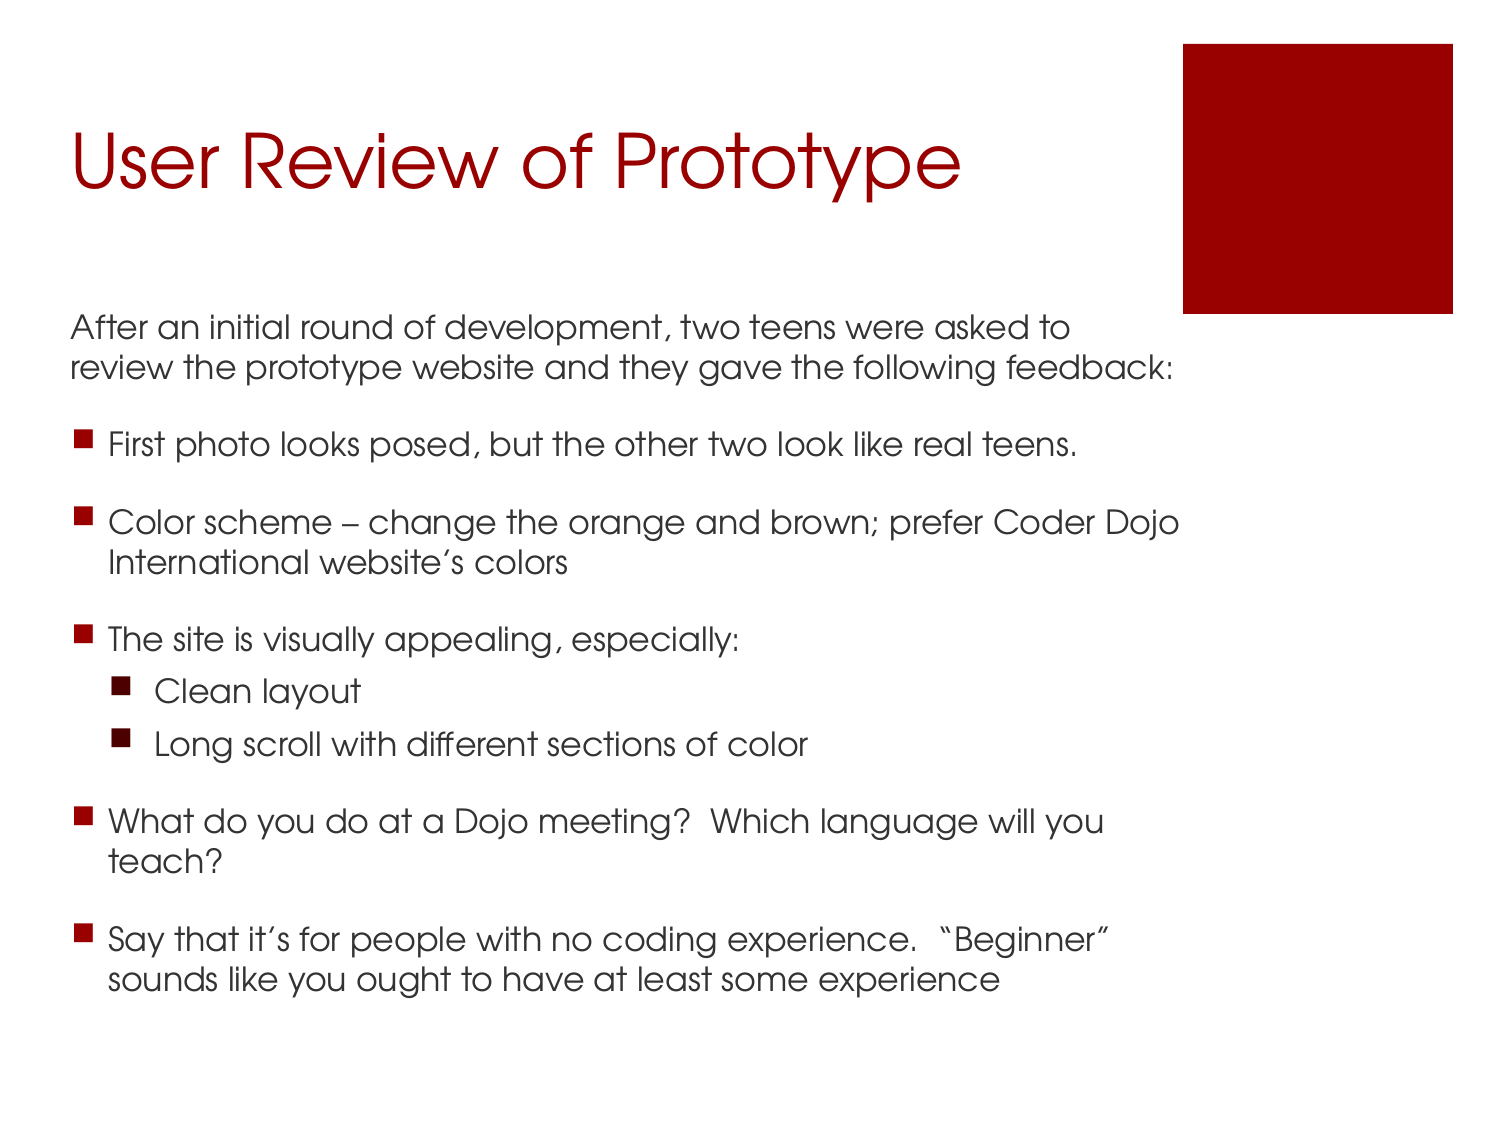

# User Review of Prototype
After an initial round of development, two teens were asked to review the prototype website and they gave the following feedback:
First photo looks posed, but the other two look like real teens.
Color scheme – change the orange and brown; prefer Coder Dojo International website’s colors
The site is visually appealing, especially:
 Clean layout
 Long scroll with different sections of color
What do you do at a Dojo meeting?  Which language will you teach?
Say that it’s for people with no coding experience.  “Beginner” sounds like you ought to have at least some experience